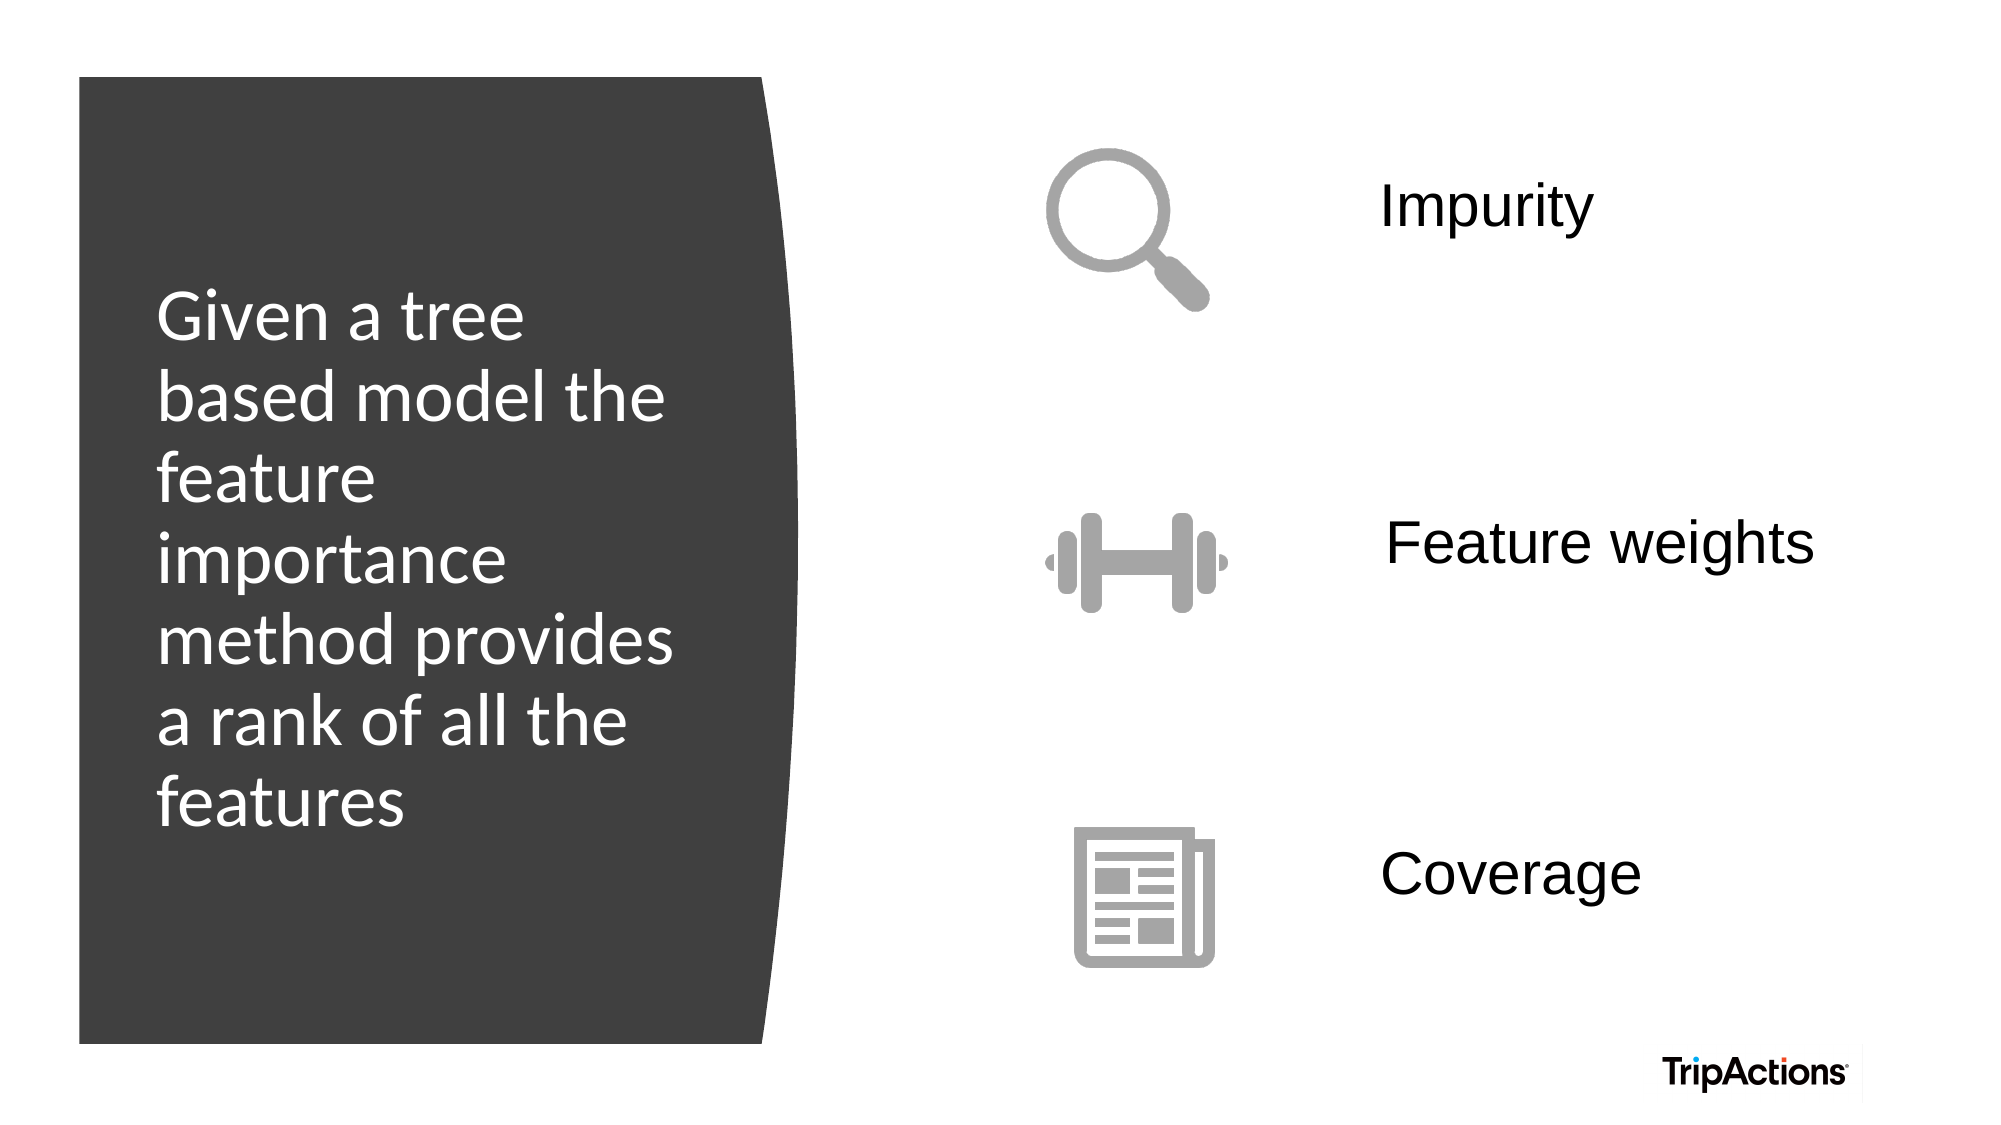

Impurity
Feature weights
Coverage

# Given a tree based model the feature importance method provides a rank of all the features